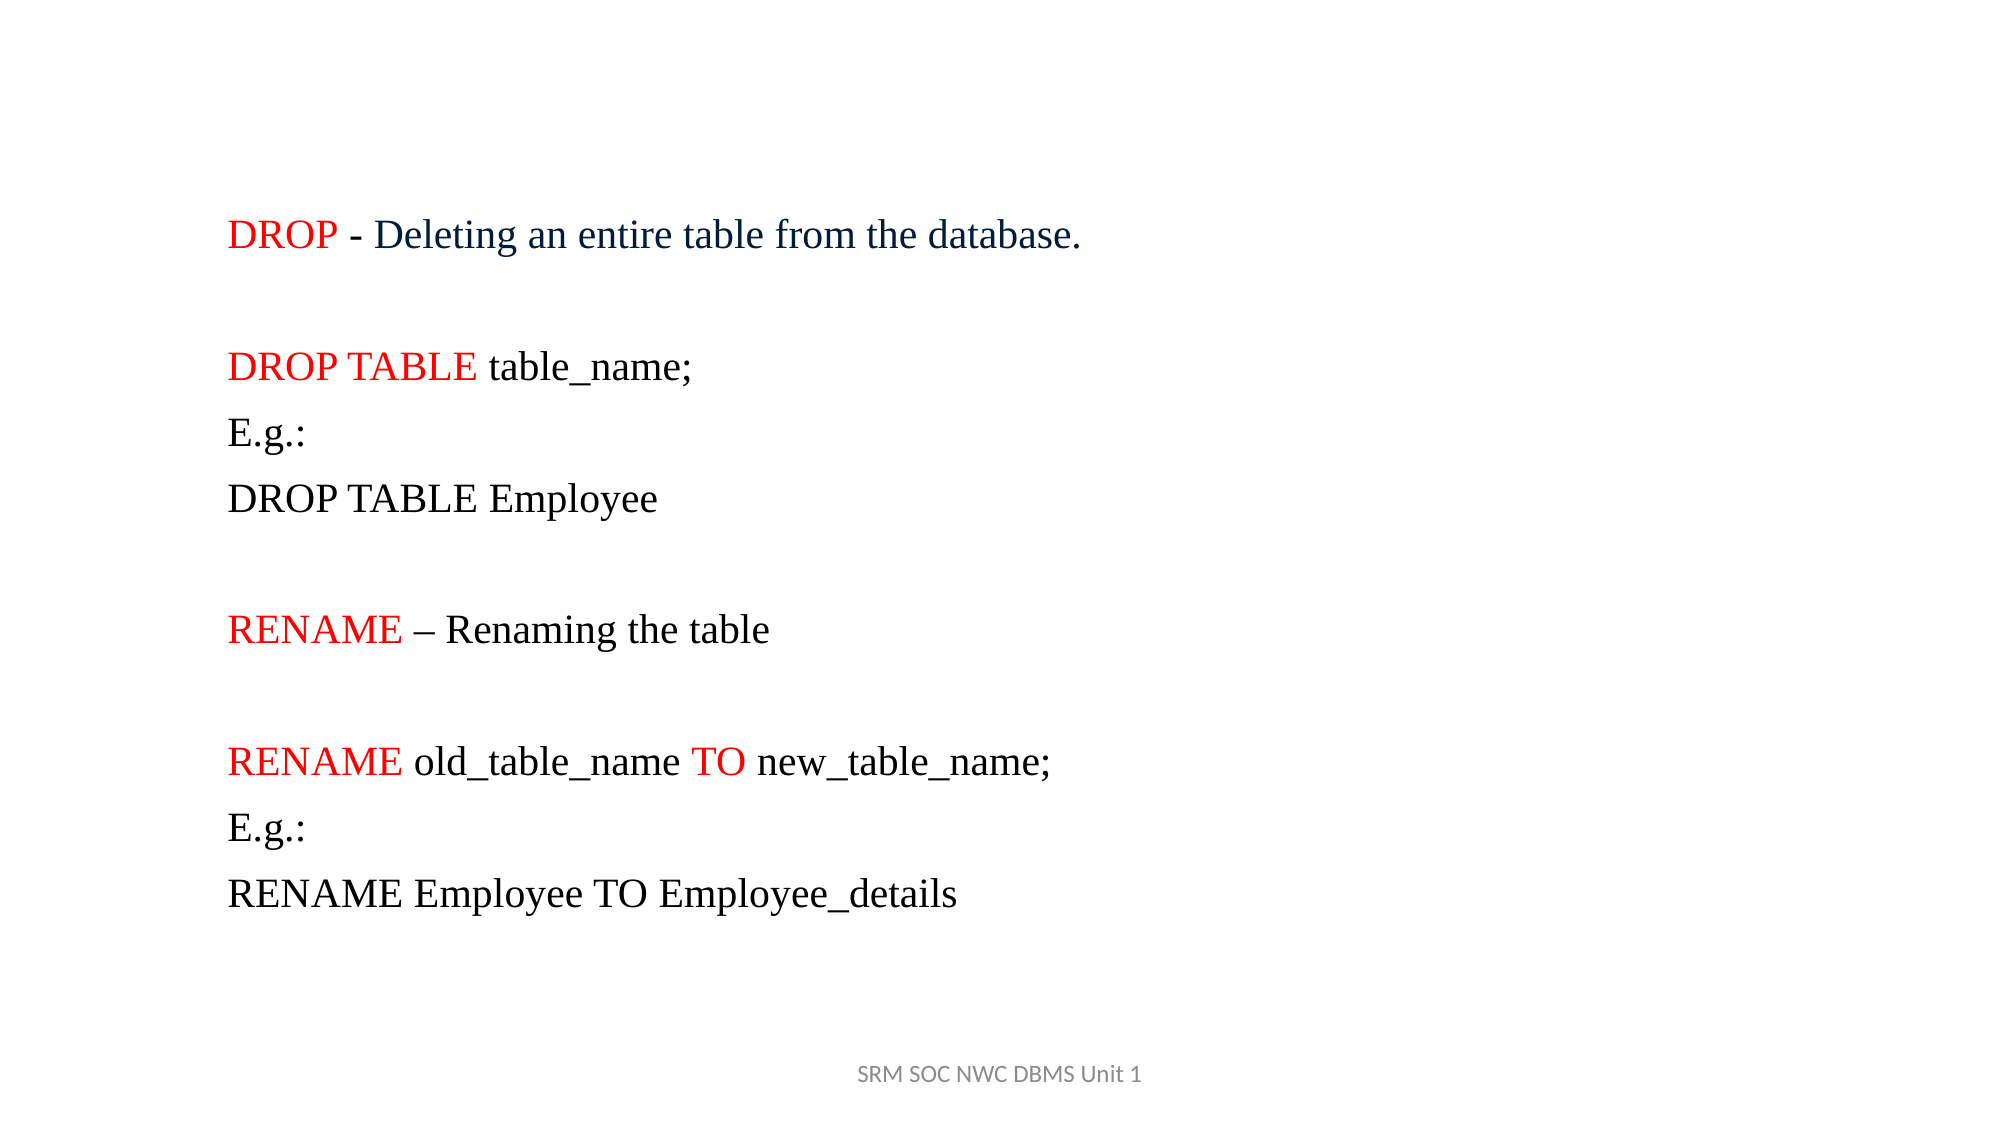

DROP - Deleting an entire table from the database.

DROP TABLE table_name;
E.g.:
DROP TABLE Employee

RENAME – Renaming the table

RENAME old_table_name TO new_table_name;
E.g.:
RENAME Employee TO Employee_details

SRM SOC NWC DBMS Unit 1